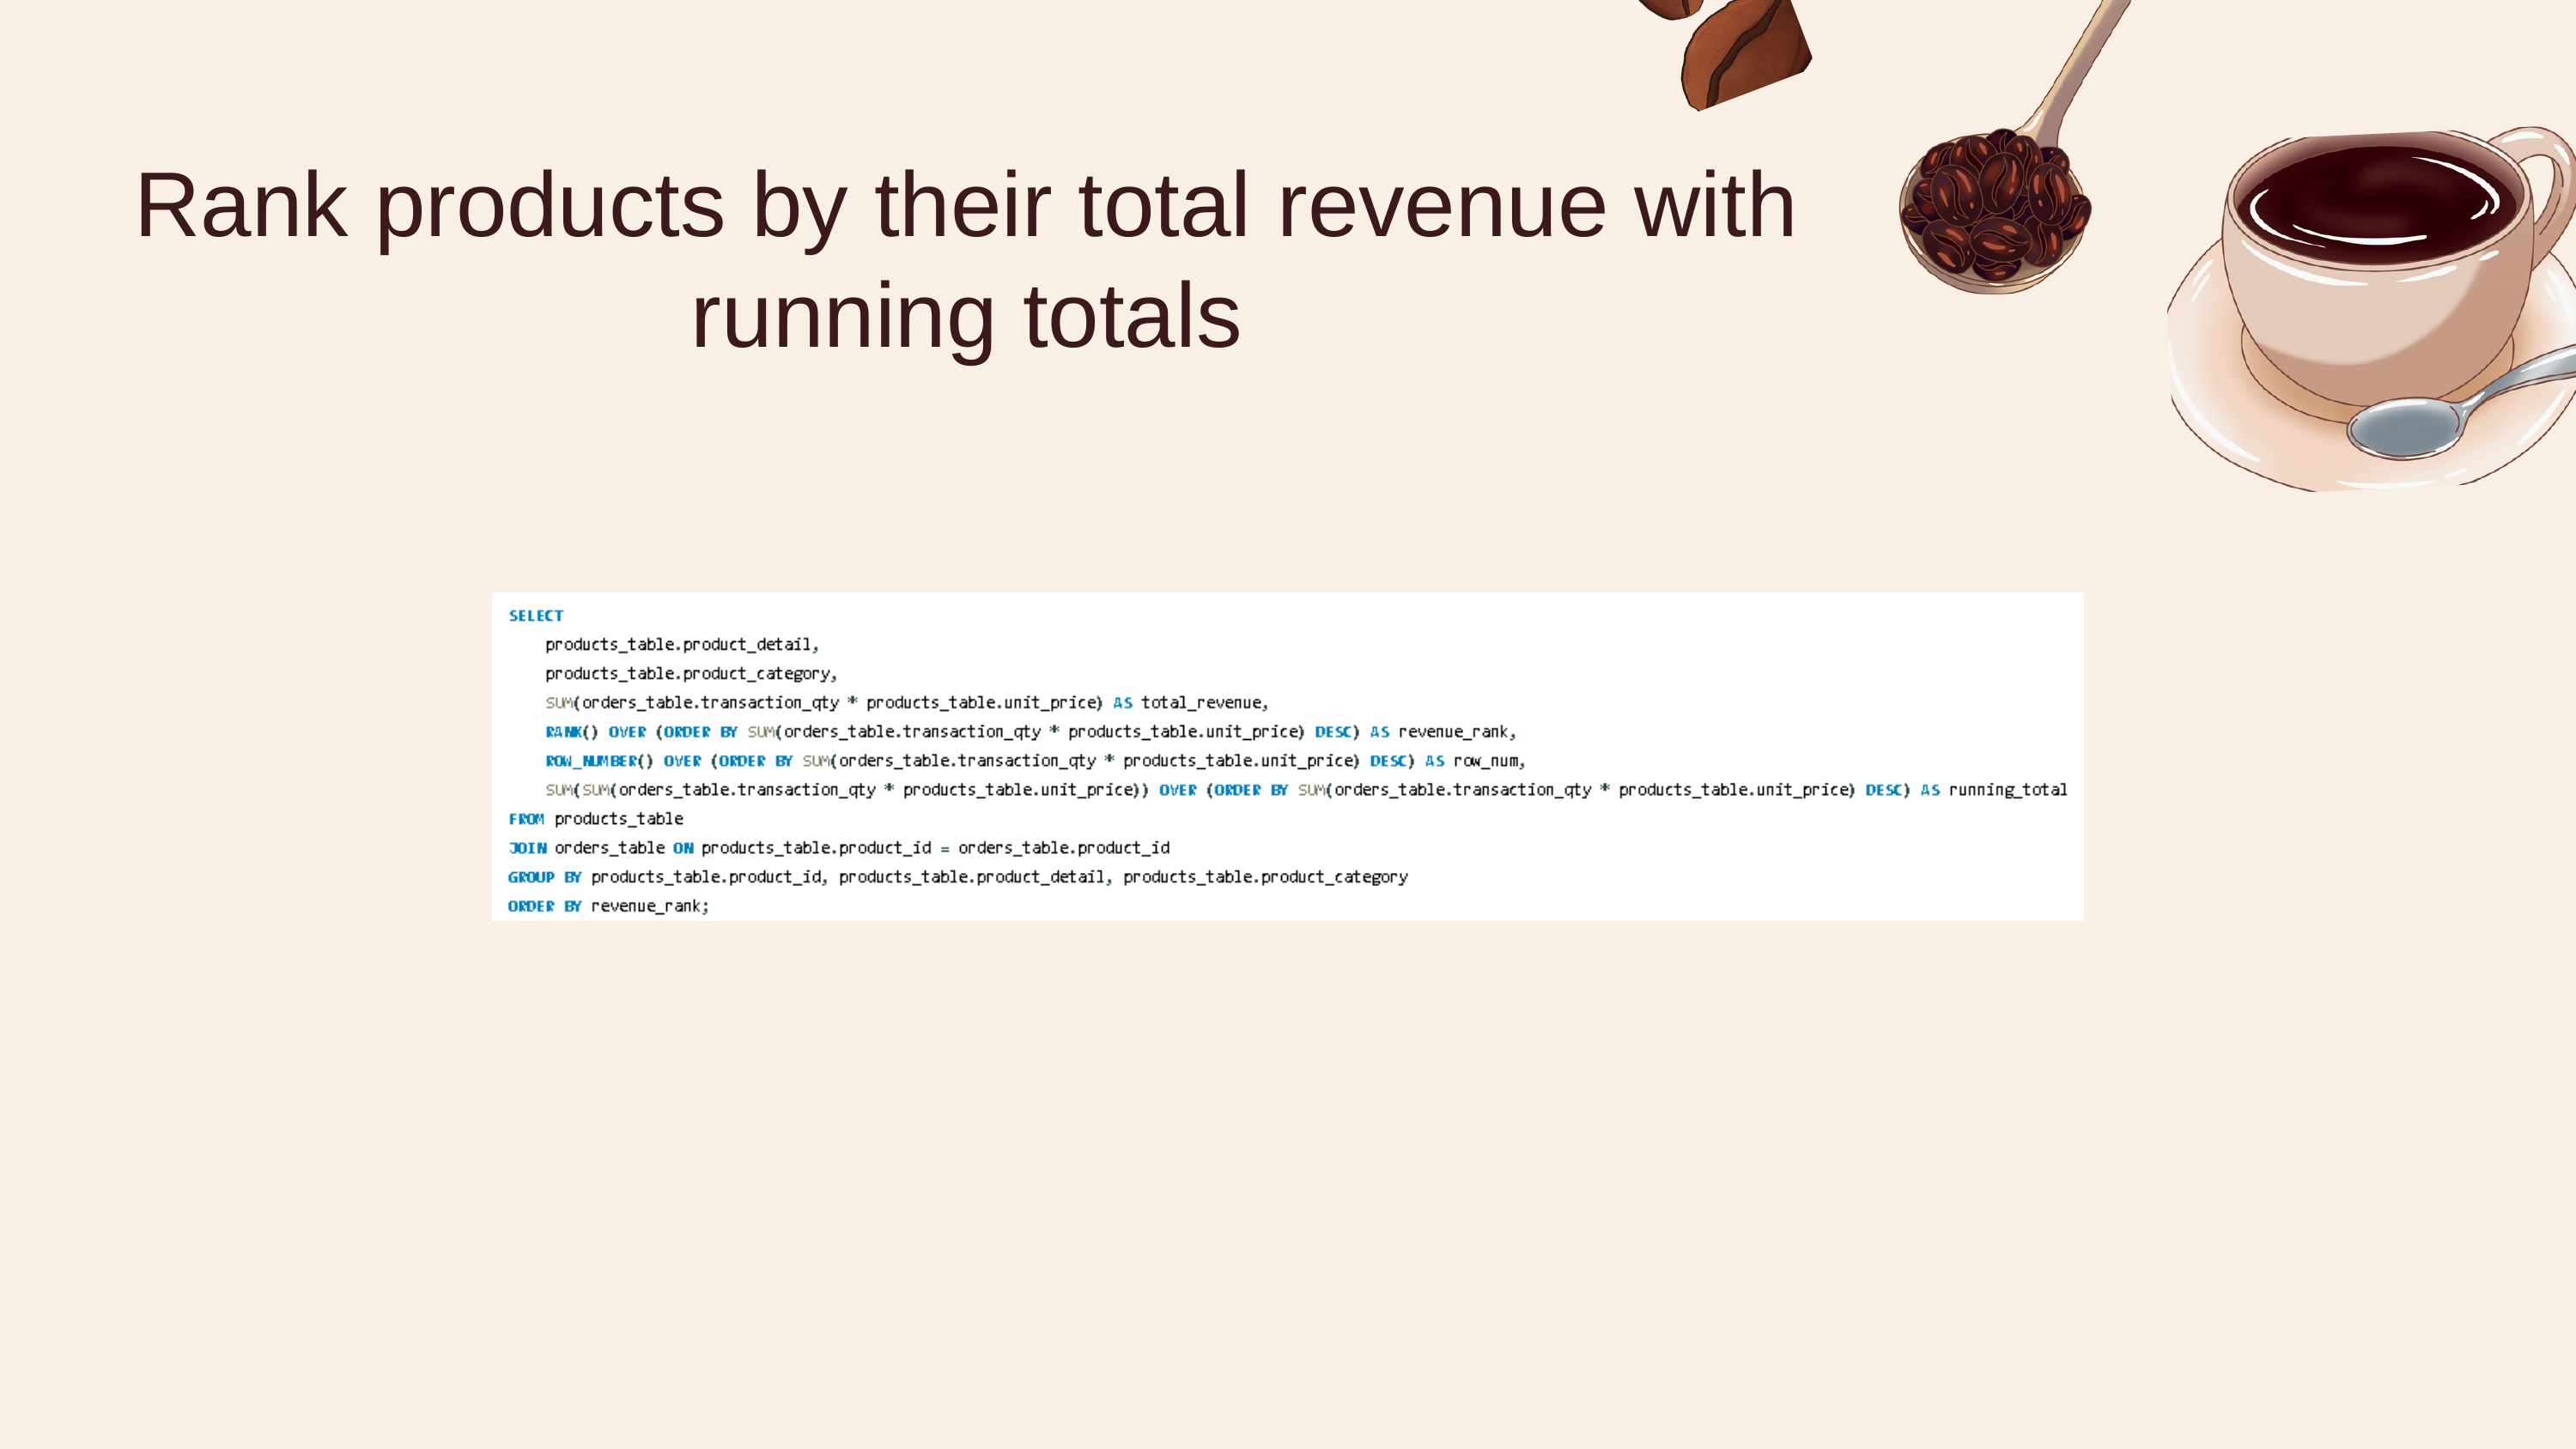

Rank products by their total revenue with running totals